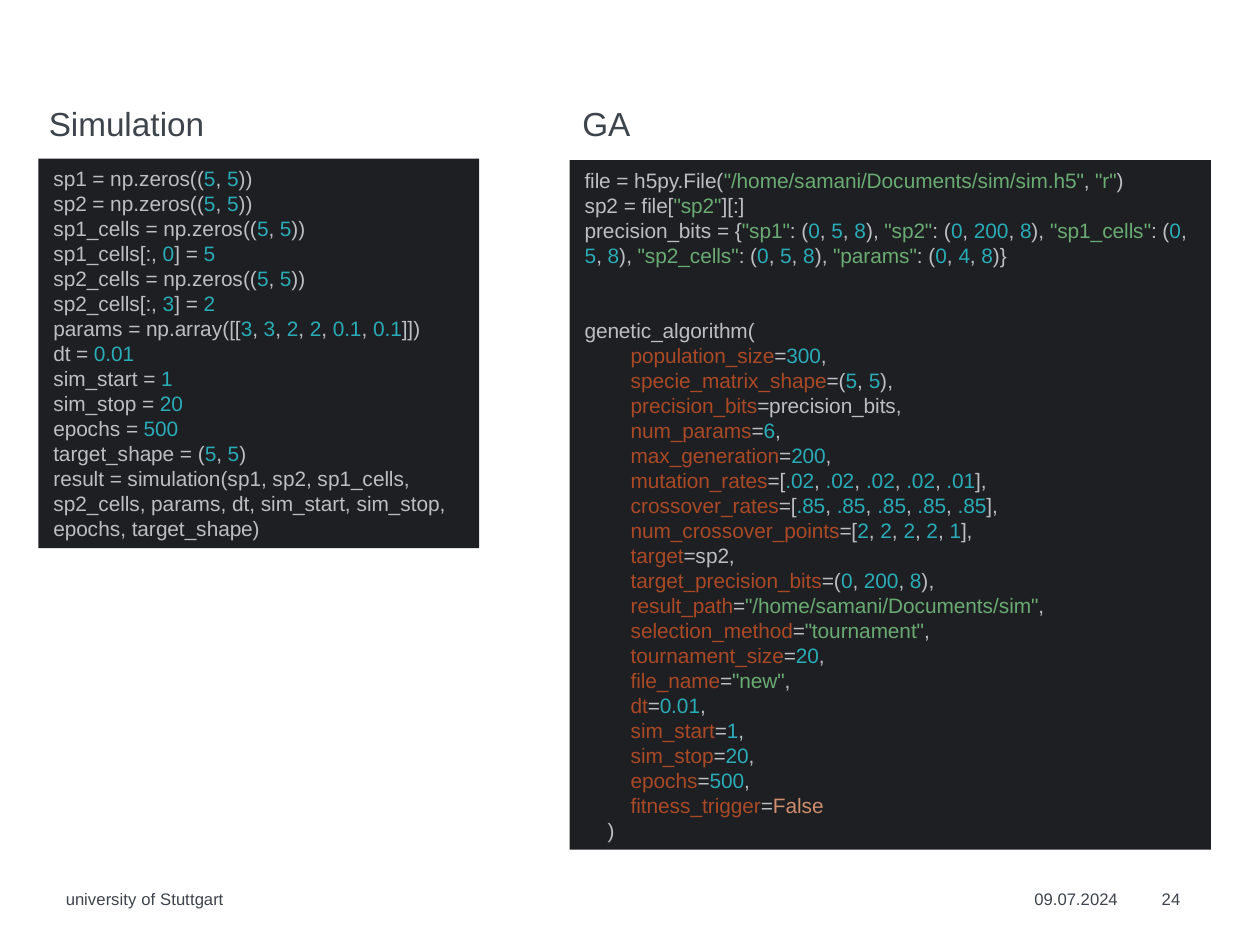

Simulation                                         GA
sp1 = np.zeros((5, 5))
sp2 = np.zeros((5, 5))
sp1_cells = np.zeros((5, 5))
sp1_cells[:, 0] = 5
sp2_cells = np.zeros((5, 5))
sp2_cells[:, 3] = 2
params = np.array([[3, 3, 2, 2, 0.1, 0.1]])
dt = 0.01
sim_start = 1
sim_stop = 20
epochs = 500
target_shape = (5, 5)
result = simulation(sp1, sp2, sp1_cells, sp2_cells, params, dt, sim_start, sim_stop, epochs, target_shape)
file = h5py.File("/home/samani/Documents/sim/sim.h5", "r")
sp2 = file["sp2"][:]
precision_bits = {"sp1": (0, 5, 8), "sp2": (0, 200, 8), "sp1_cells": (0, 5, 8), "sp2_cells": (0, 5, 8), "params": (0, 4, 8)}
genetic_algorithm(
        population_size=300,
        specie_matrix_shape=(5, 5),
        precision_bits=precision_bits,
        num_params=6,
        max_generation=200,
        mutation_rates=[.02, .02, .02, .02, .01],
        crossover_rates=[.85, .85, .85, .85, .85],
        num_crossover_points=[2, 2, 2, 2, 1],
        target=sp2,
        target_precision_bits=(0, 200, 8),
        result_path="/home/samani/Documents/sim",
        selection_method="tournament",
        tournament_size=20,
        file_name="new",
        dt=0.01,
        sim_start=1,
        sim_stop=20,
        epochs=500,
        fitness_trigger=False
    )
university of Stuttgart
09.07.2024
24